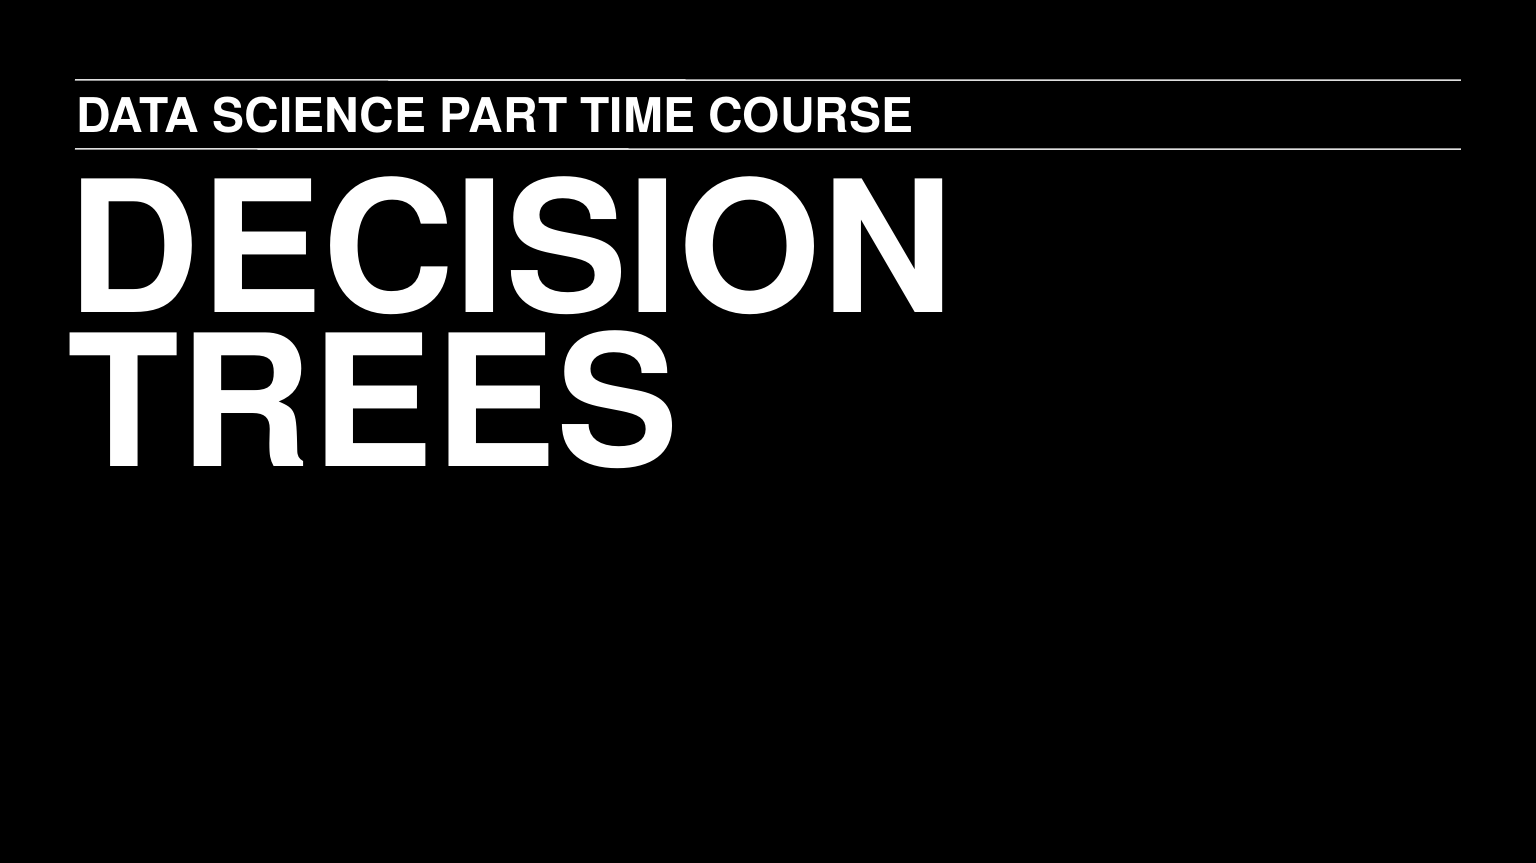

DATA SCIENCE PART TIME COURSE

DECISION TREES